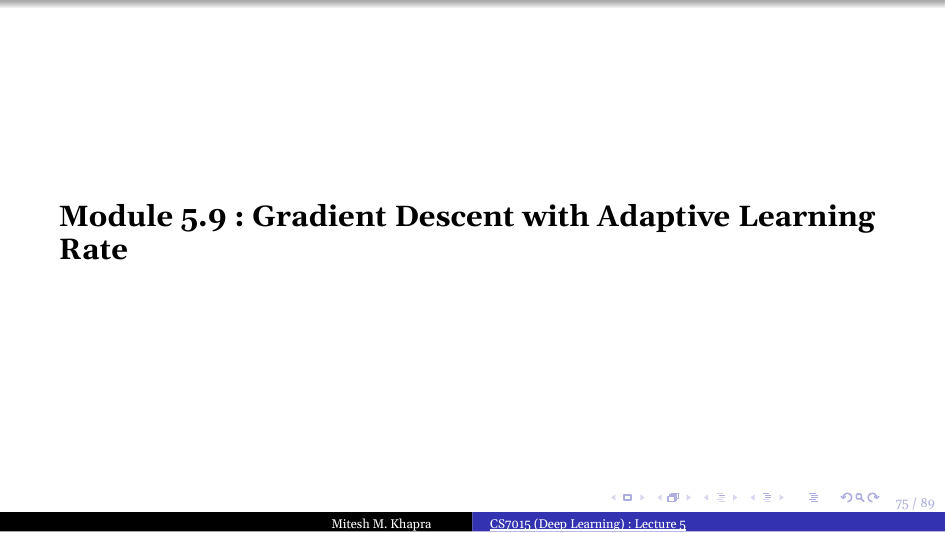

Module 5.9 : Gradient Descent with Adaptive Learning Rate
75 / 89

Mitesh M. Khapra
CS7015 (Deep Learning) : Lecture 5